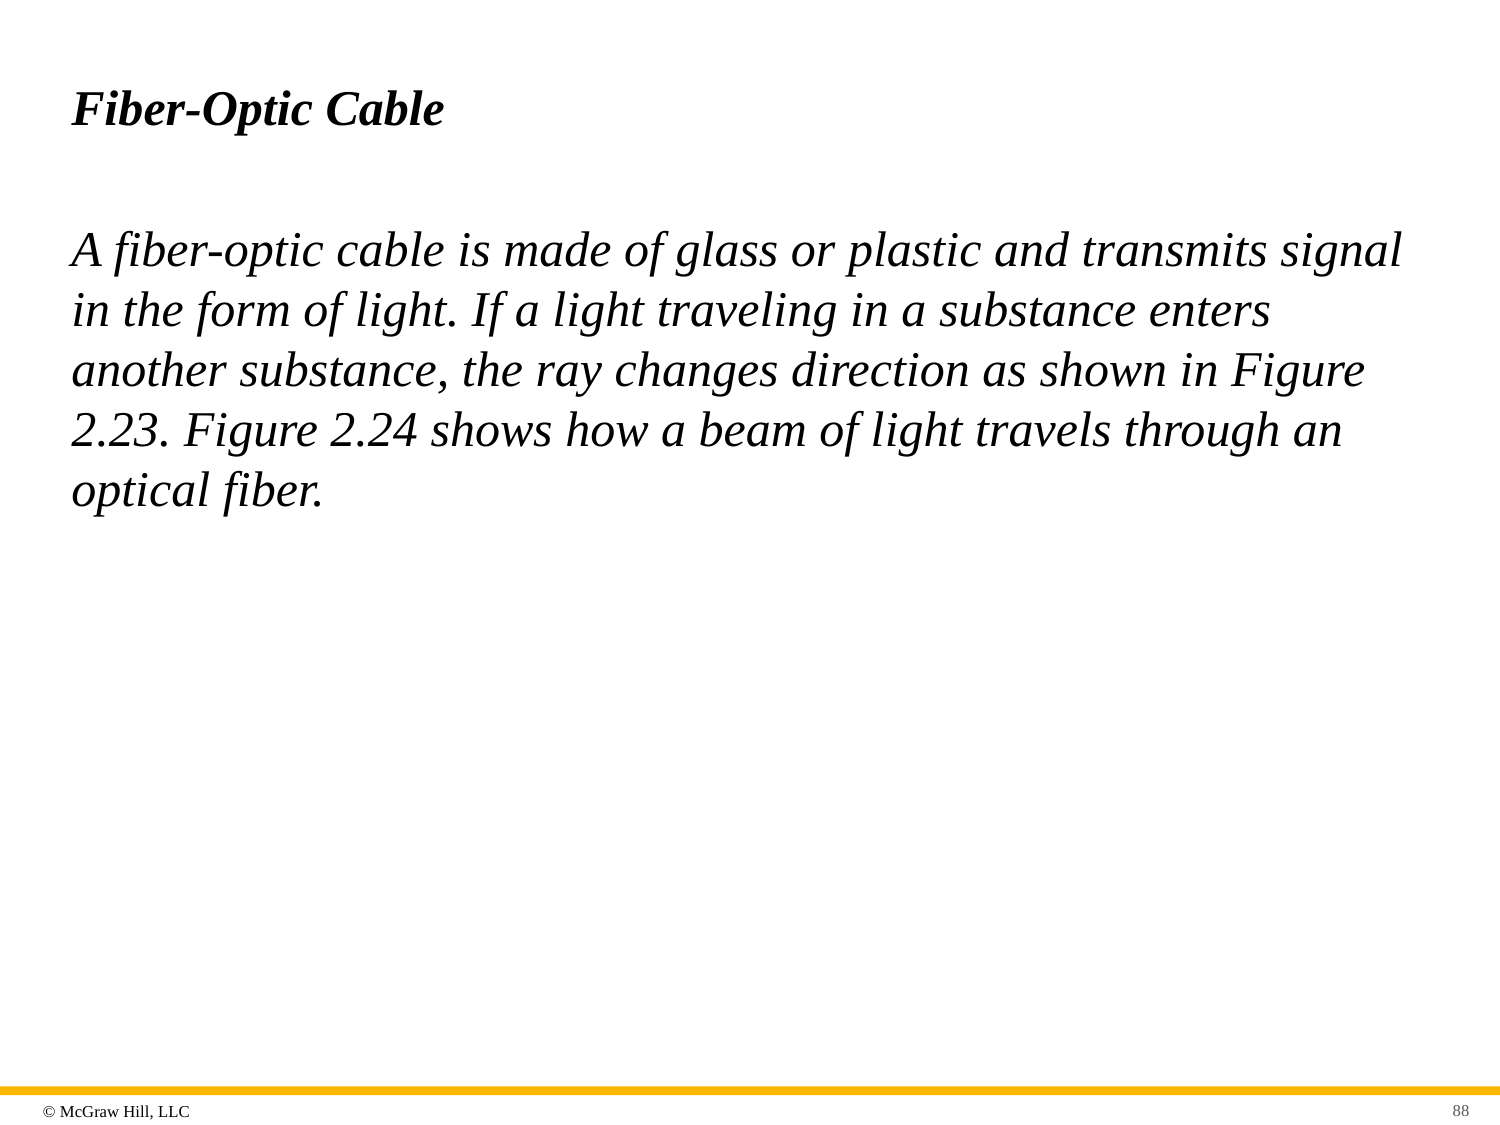

# Fiber-Optic Cable
A fiber-optic cable is made of glass or plastic and transmits signal in the form of light. If a light traveling in a substance enters another substance, the ray changes direction as shown in Figure 2.23. Figure 2.24 shows how a beam of light travels through an optical fiber.
88